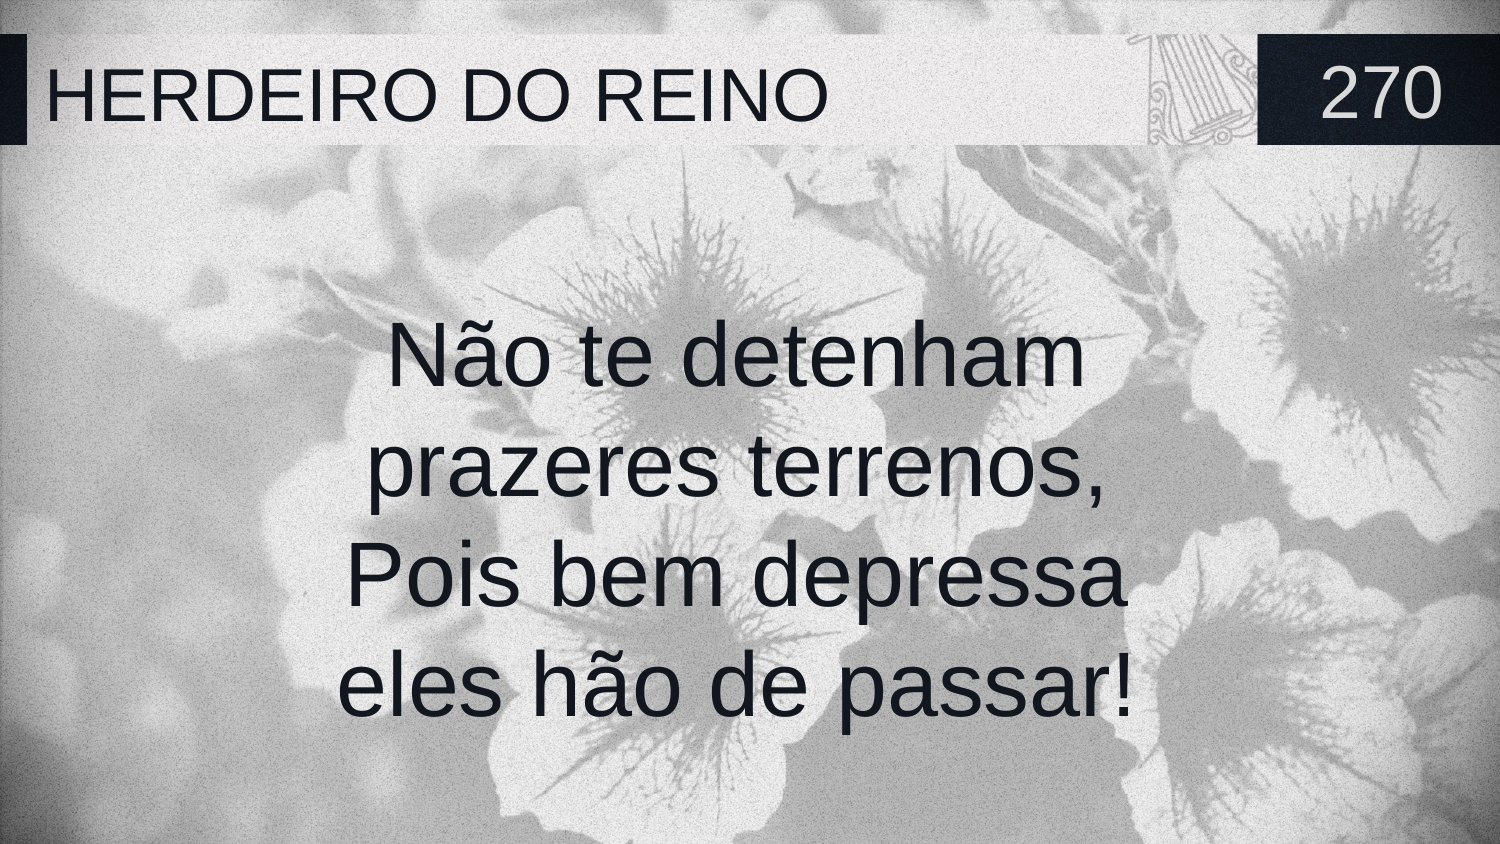

# HERDEIRO DO REINO
270
Não te detenham
prazeres terrenos,
Pois bem depressa
eles hão de passar!